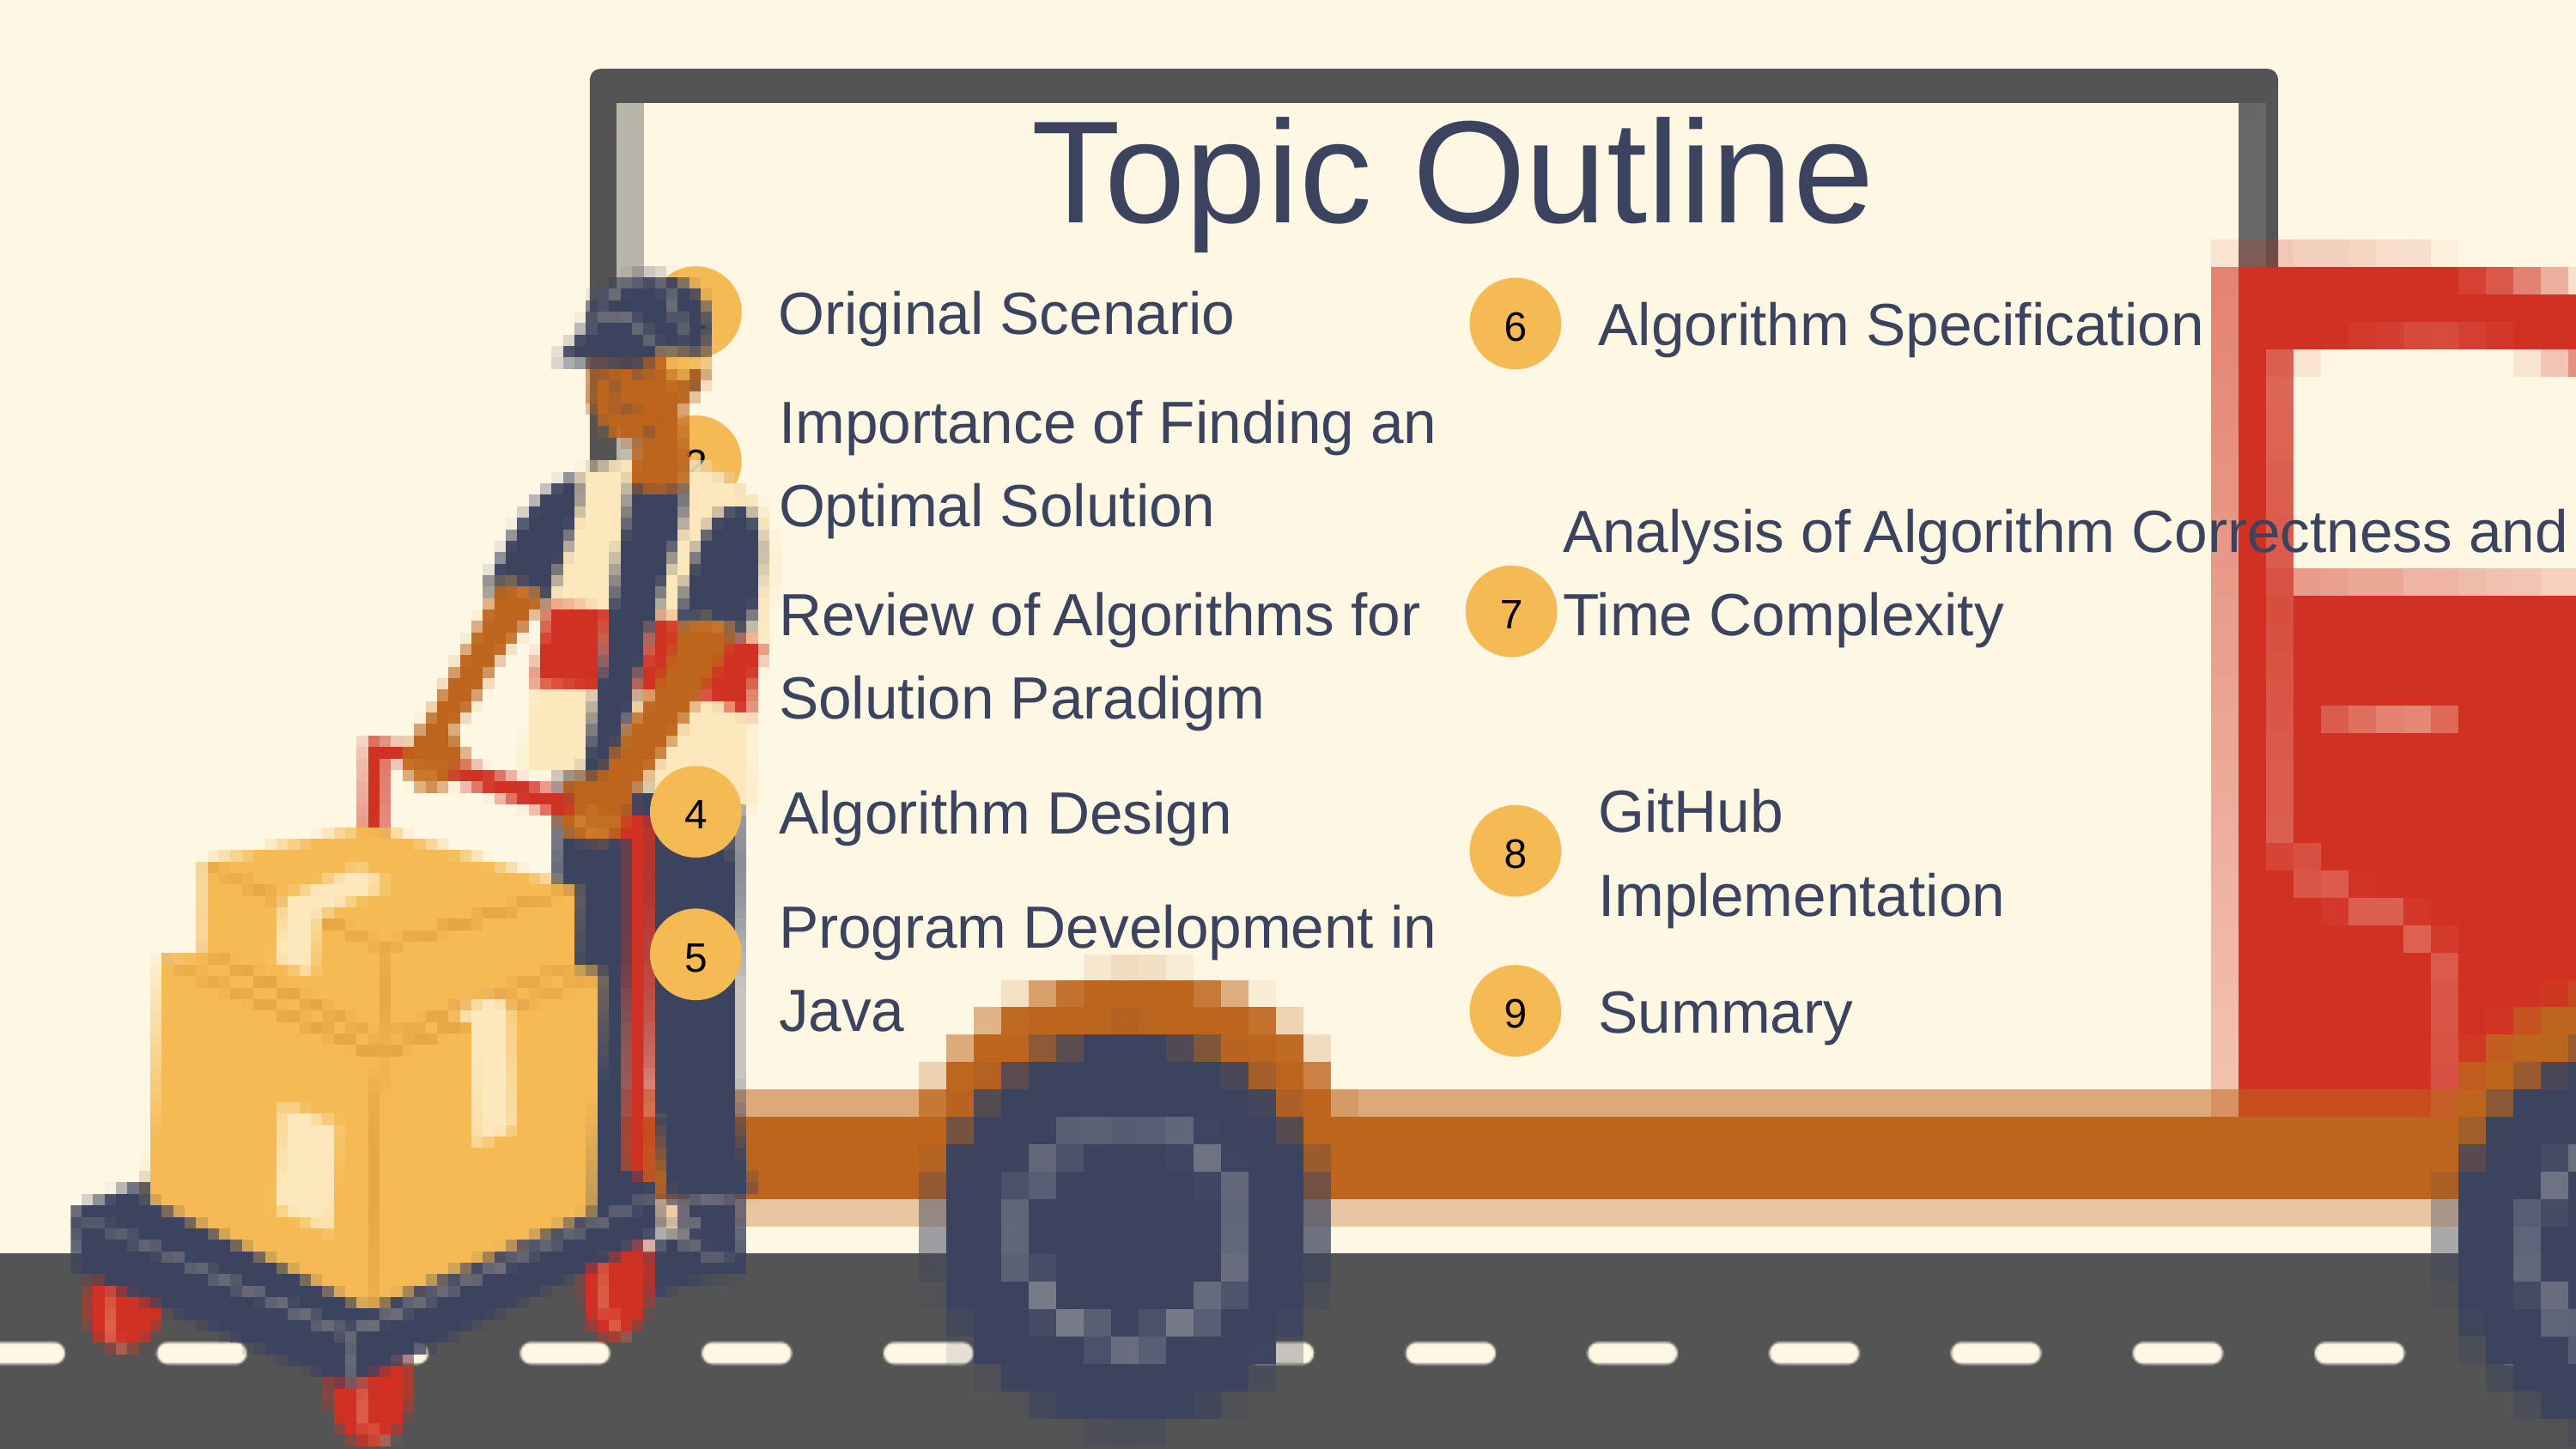

Topic Outline
Original Scenario

1
Algorithm Specification

6
Importance of Finding an Optimal Solution

2
Analysis of Algorithm Correctness and Time Complexity
Review of Algorithms for Solution Paradigm

7

3
GitHub Implementation
Algorithm Design

4

8
Program Development in Java

5
Summary

9